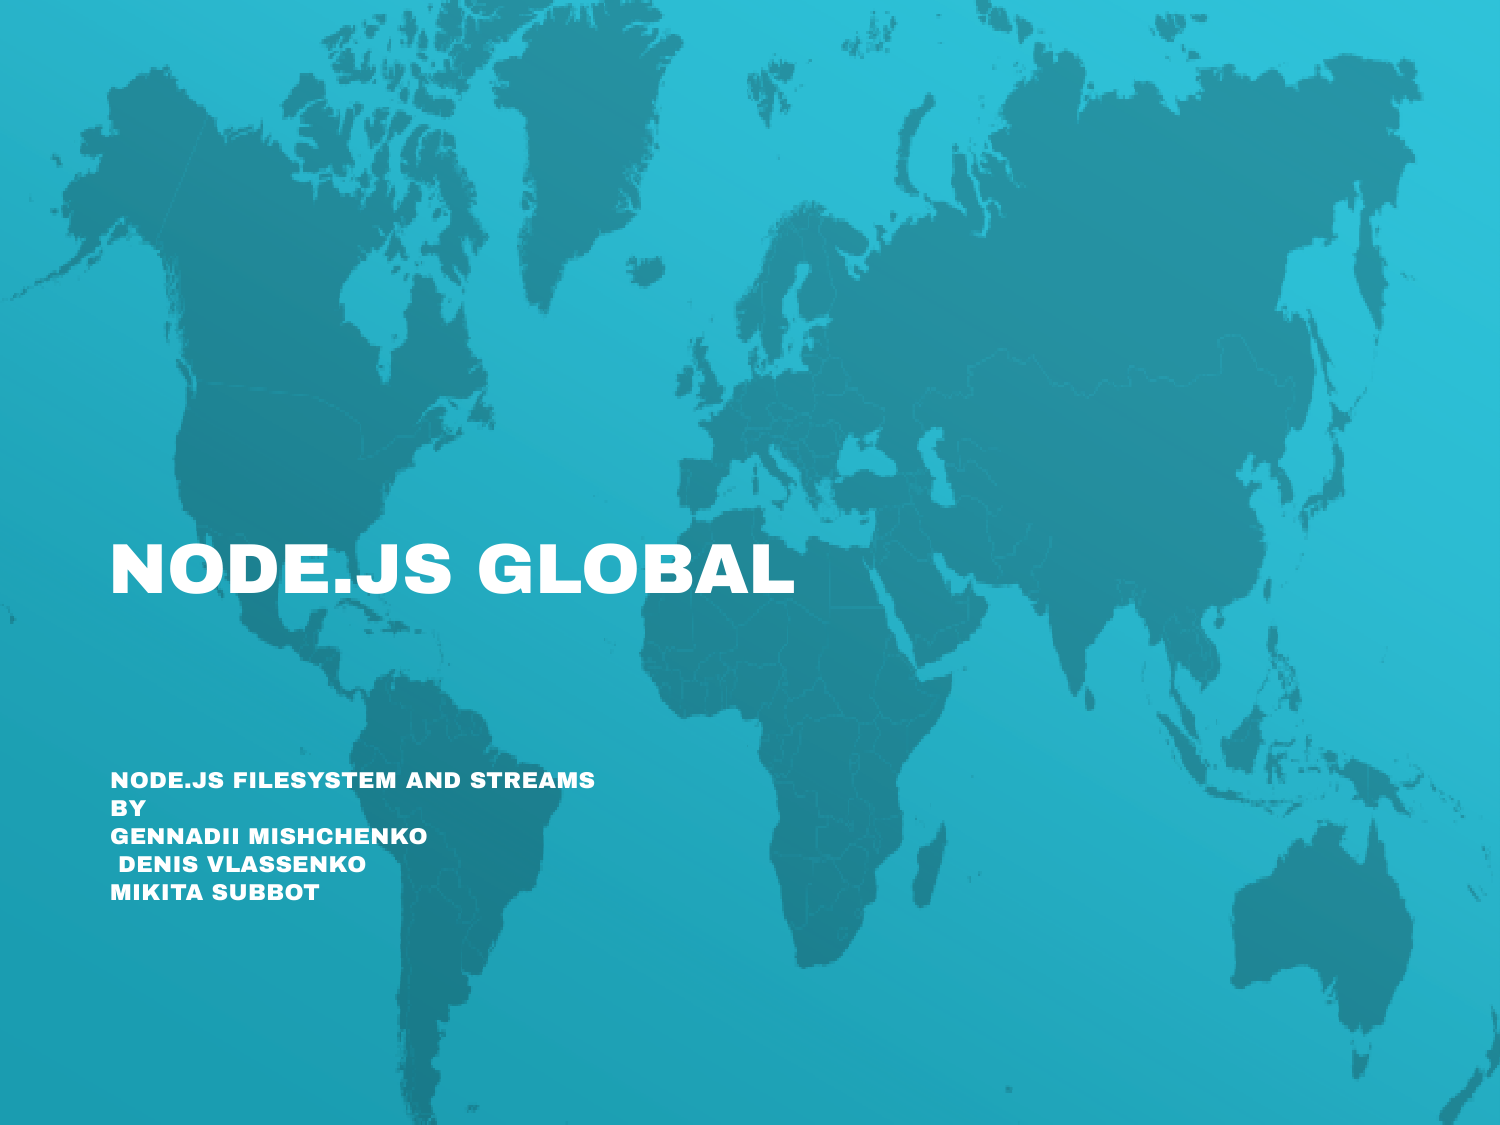

26
CONFIDENTIAL
NODE.JS GLOBAL
NODE.JS FILESYSTEM AND STREAMS
BY
GENNADII MISHCHENKO  DENIS VLASSENKO
MIKITA SUBBOT